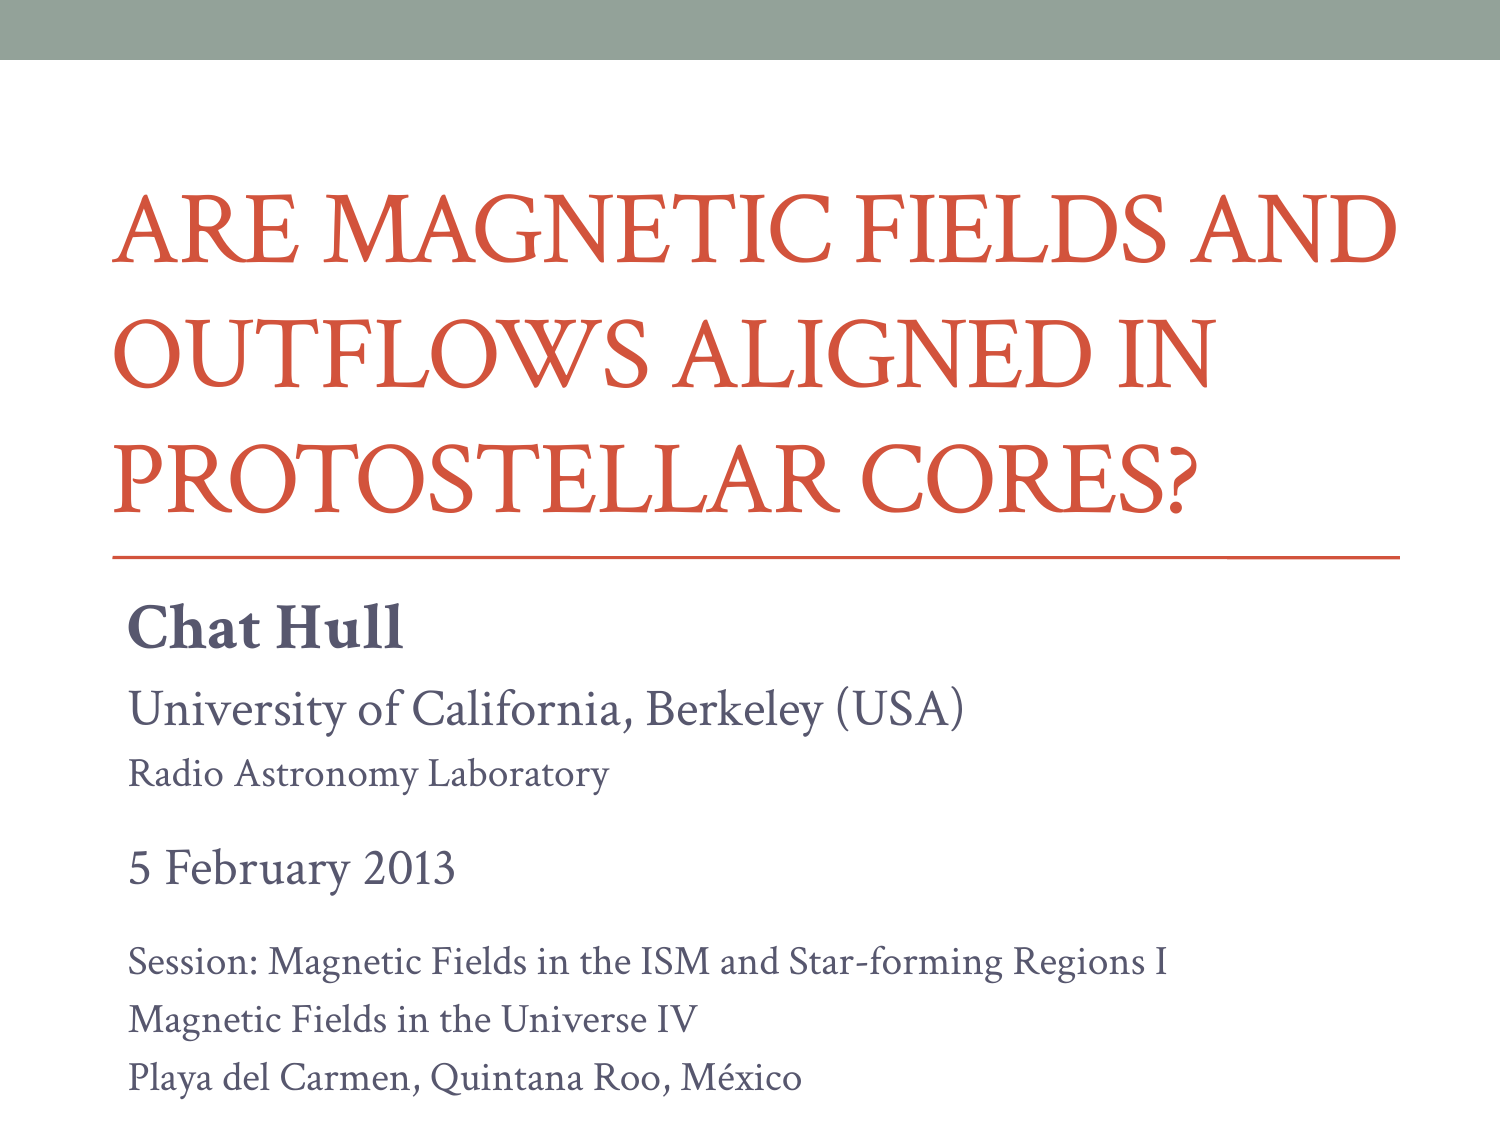

# Are magnetic fields and outflows aligned in protostellar cores?
Chat Hull
University of California, Berkeley (USA)
Radio Astronomy Laboratory

5 February 2013

Session: Magnetic Fields in the ISM and Star-forming Regions I
Magnetic Fields in the Universe IV
Playa del Carmen, Quintana Roo, México